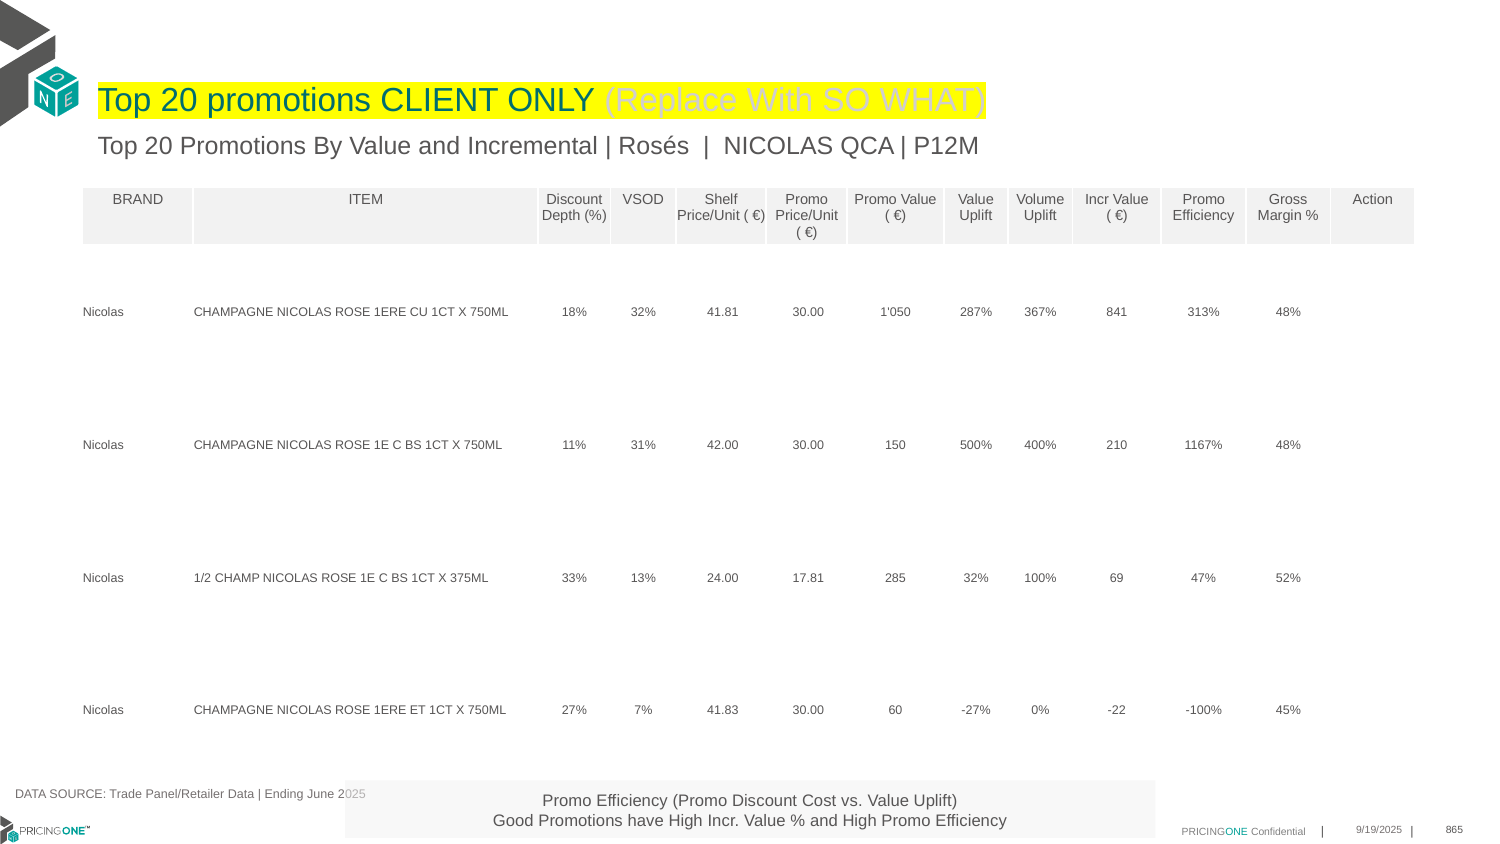

# Top 20 promotions CLIENT ONLY (Replace With SO WHAT)
Top 20 Promotions By Value and Incremental | Rosés  |  NICOLAS QCA | P12M
| BRAND | ITEM | Discount Depth (%) | VSOD | Shelf Price/Unit ( €) | Promo Price/Unit ( €) | Promo Value ( €) | Value Uplift | Volume Uplift | Incr Value ( €) | Promo Efficiency | Gross Margin % | Action |
| --- | --- | --- | --- | --- | --- | --- | --- | --- | --- | --- | --- | --- |
| Nicolas | CHAMPAGNE NICOLAS ROSE 1ERE CU 1CT X 750ML | 18% | 32% | 41.81 | 30.00 | 1'050 | 287% | 367% | 841 | 313% | 48% |  |
| Nicolas | CHAMPAGNE NICOLAS ROSE 1E C BS 1CT X 750ML | 11% | 31% | 42.00 | 30.00 | 150 | 500% | 400% | 210 | 1167% | 48% |  |
| Nicolas | 1/2 CHAMP NICOLAS ROSE 1E C BS 1CT X 375ML | 33% | 13% | 24.00 | 17.81 | 285 | 32% | 100% | 69 | 47% | 52% |  |
| Nicolas | CHAMPAGNE NICOLAS ROSE 1ERE ET 1CT X 750ML | 27% | 7% | 41.83 | 30.00 | 60 | -27% | 0% | -22 | -100% | 45% |  |
DATA SOURCE: Trade Panel/Retailer Data | Ending June 2025
Promo Efficiency (Promo Discount Cost vs. Value Uplift)
Good Promotions have High Incr. Value % and High Promo Efficiency

9/19/2025
865